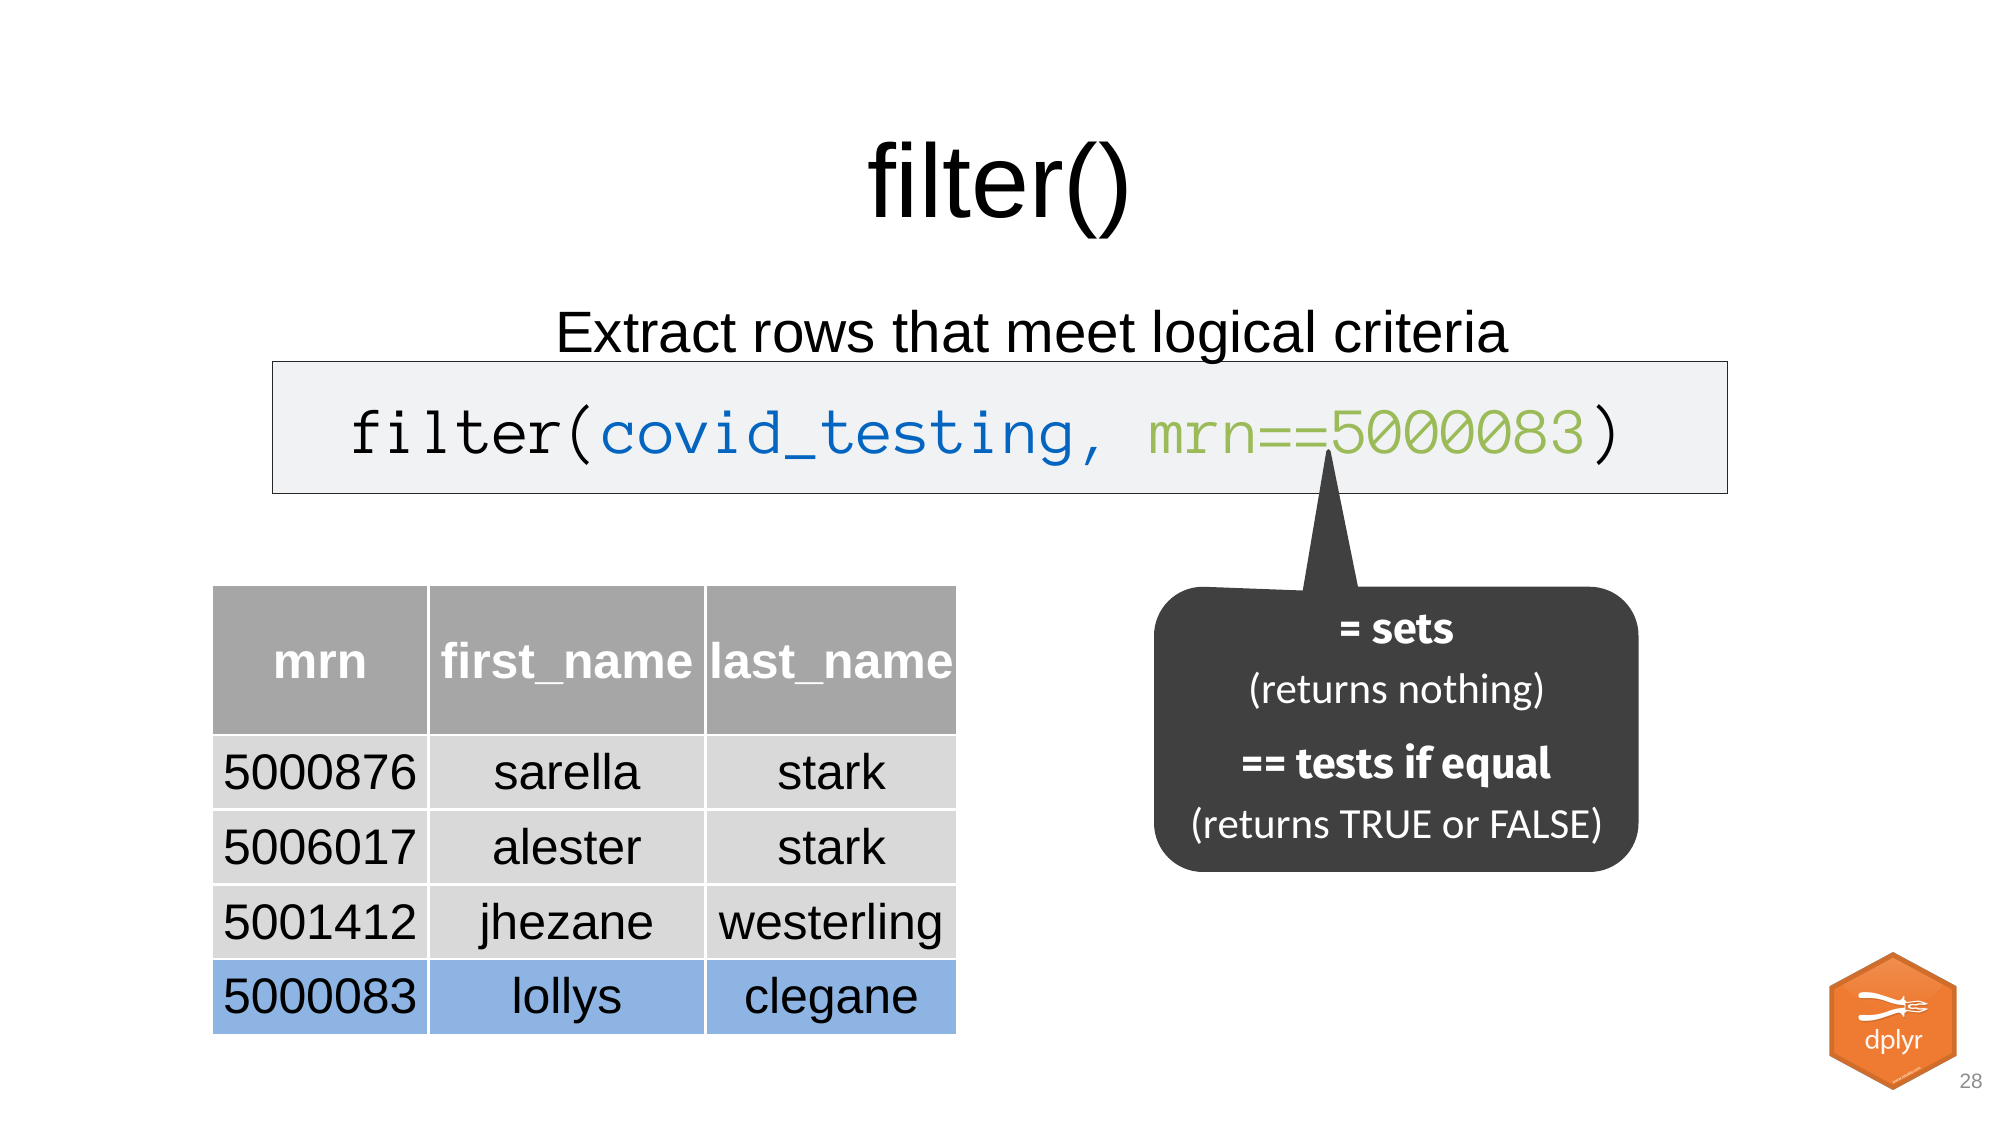

filter()
Extract rows that meet logical criteria

filter(covid_testing, mrn==5000083)

| mrn | first\_name | last\_name |
| --- | --- | --- |
| 5000876 | sarella | stark |
| 5006017 | alester | stark |
| 5001412 | jhezane | westerling |
| 5000083 | lollys | clegane |
= sets
(returns nothing)
== tests if equal
(returns TRUE or FALSE)
data frame to transform

28